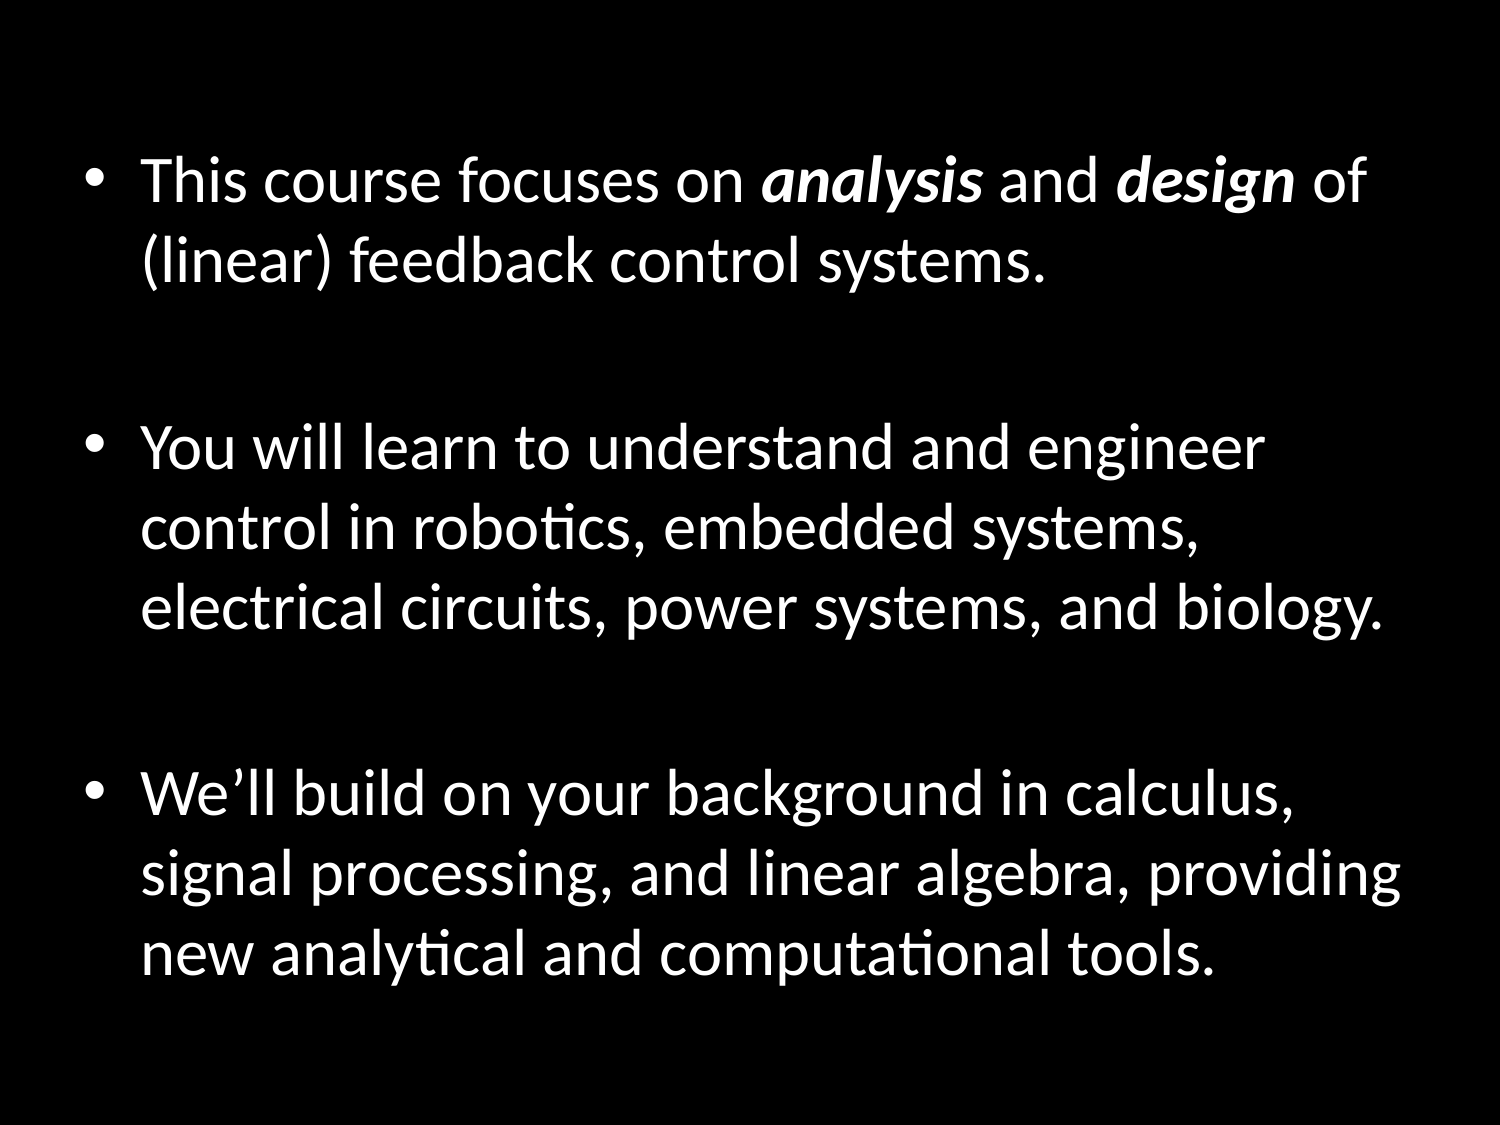

This course focuses on analysis and design of (linear) feedback control systems.

You will learn to understand and engineer control in robotics, embedded systems, electrical circuits, power systems, and biology.

We’ll build on your background in calculus, signal processing, and linear algebra, providing new analytical and computational tools.